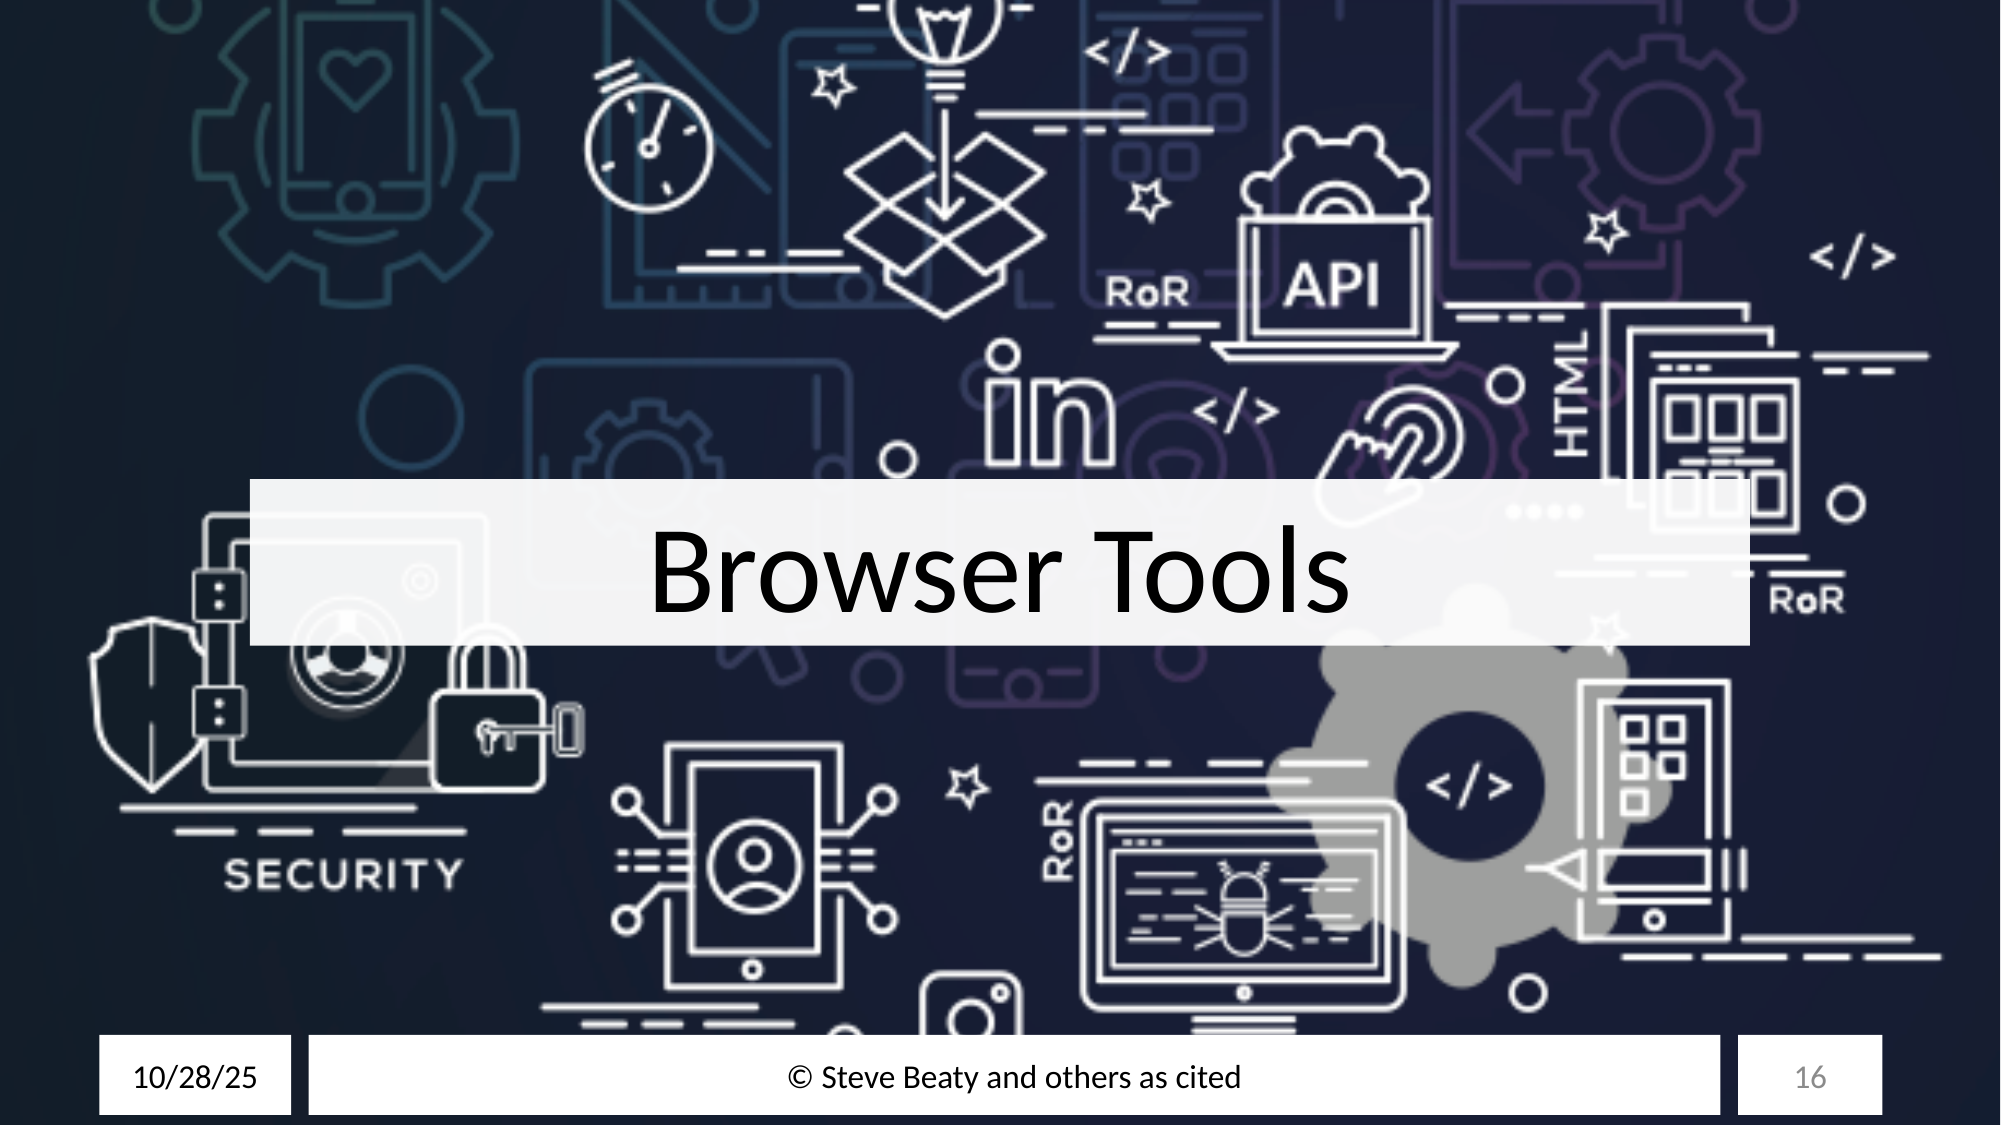

# Browser Tools
10/28/25
© Steve Beaty and others as cited
16